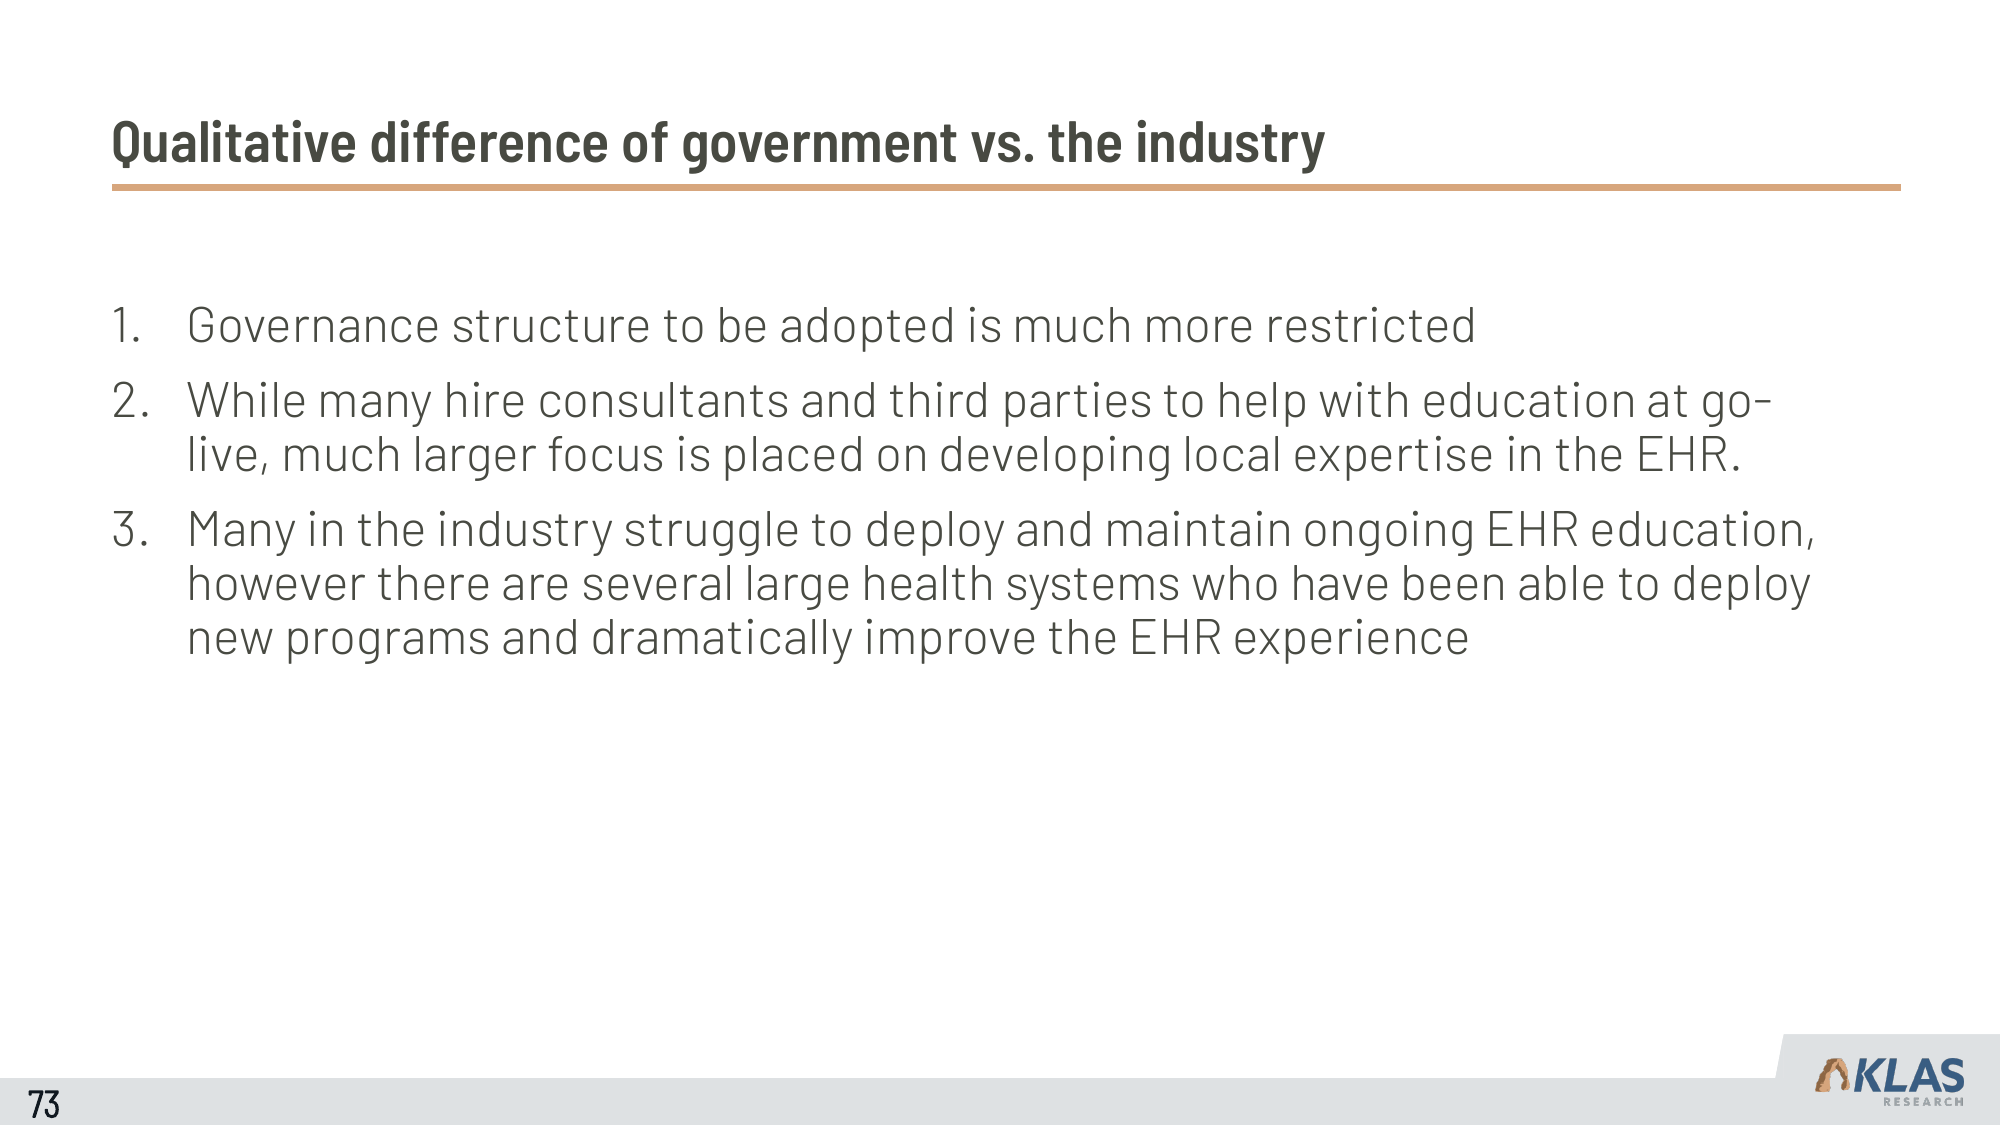

# Qualitative difference of government vs. the industry
Governance structure to be adopted is much more restricted
While many hire consultants and third parties to help with education at go-live, much larger focus is placed on developing local expertise in the EHR.
Many in the industry struggle to deploy and maintain ongoing EHR education, however there are several large health systems who have been able to deploy new programs and dramatically improve the EHR experience